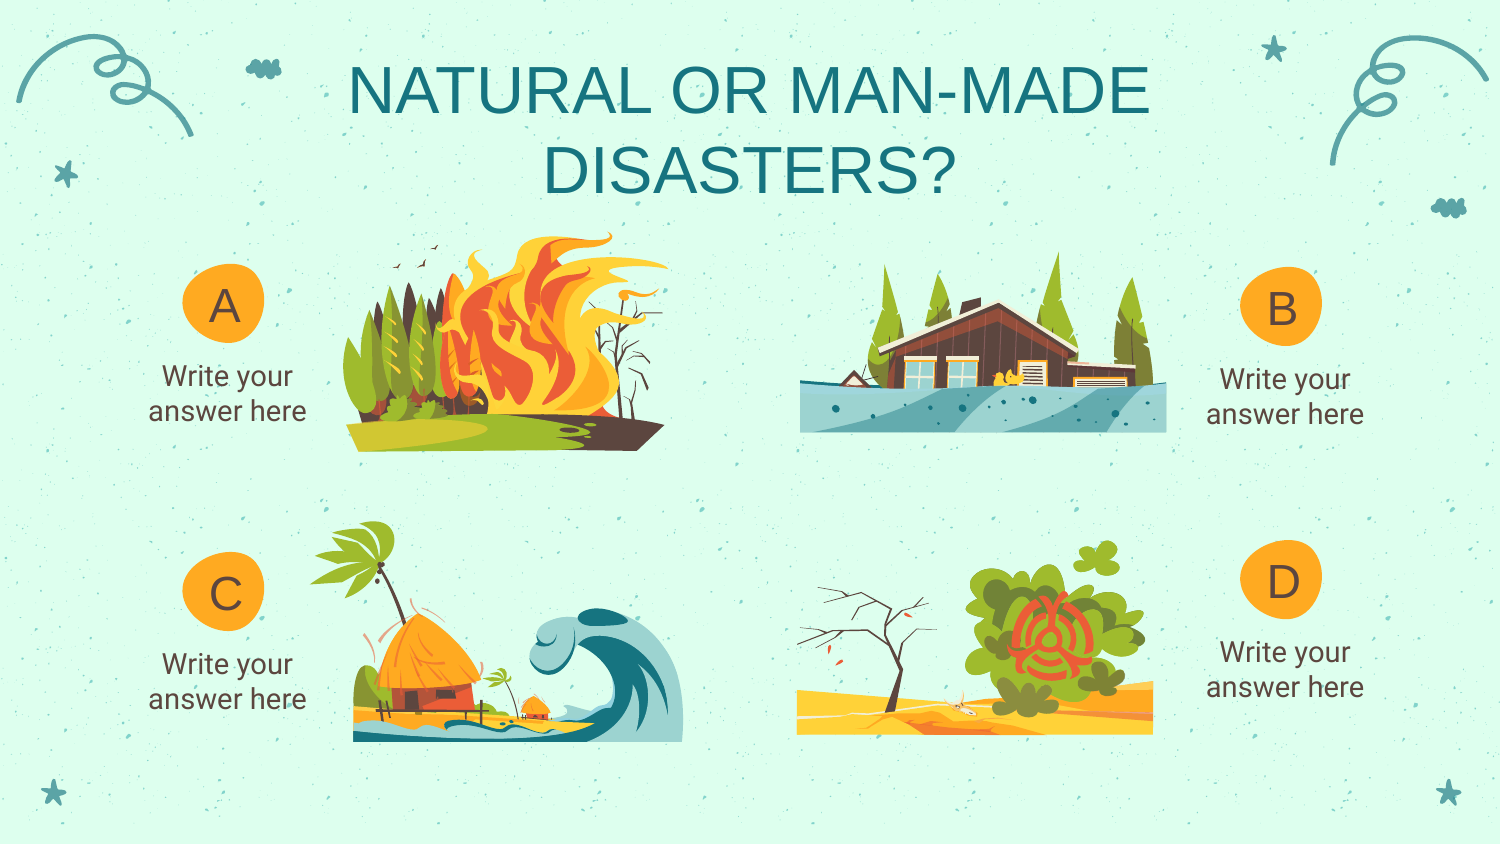

# NATURAL OR MAN-MADE DISASTERS?

A
B
Write your answer here
Write your answer here

D
C
Write your answer here
Write your answer here